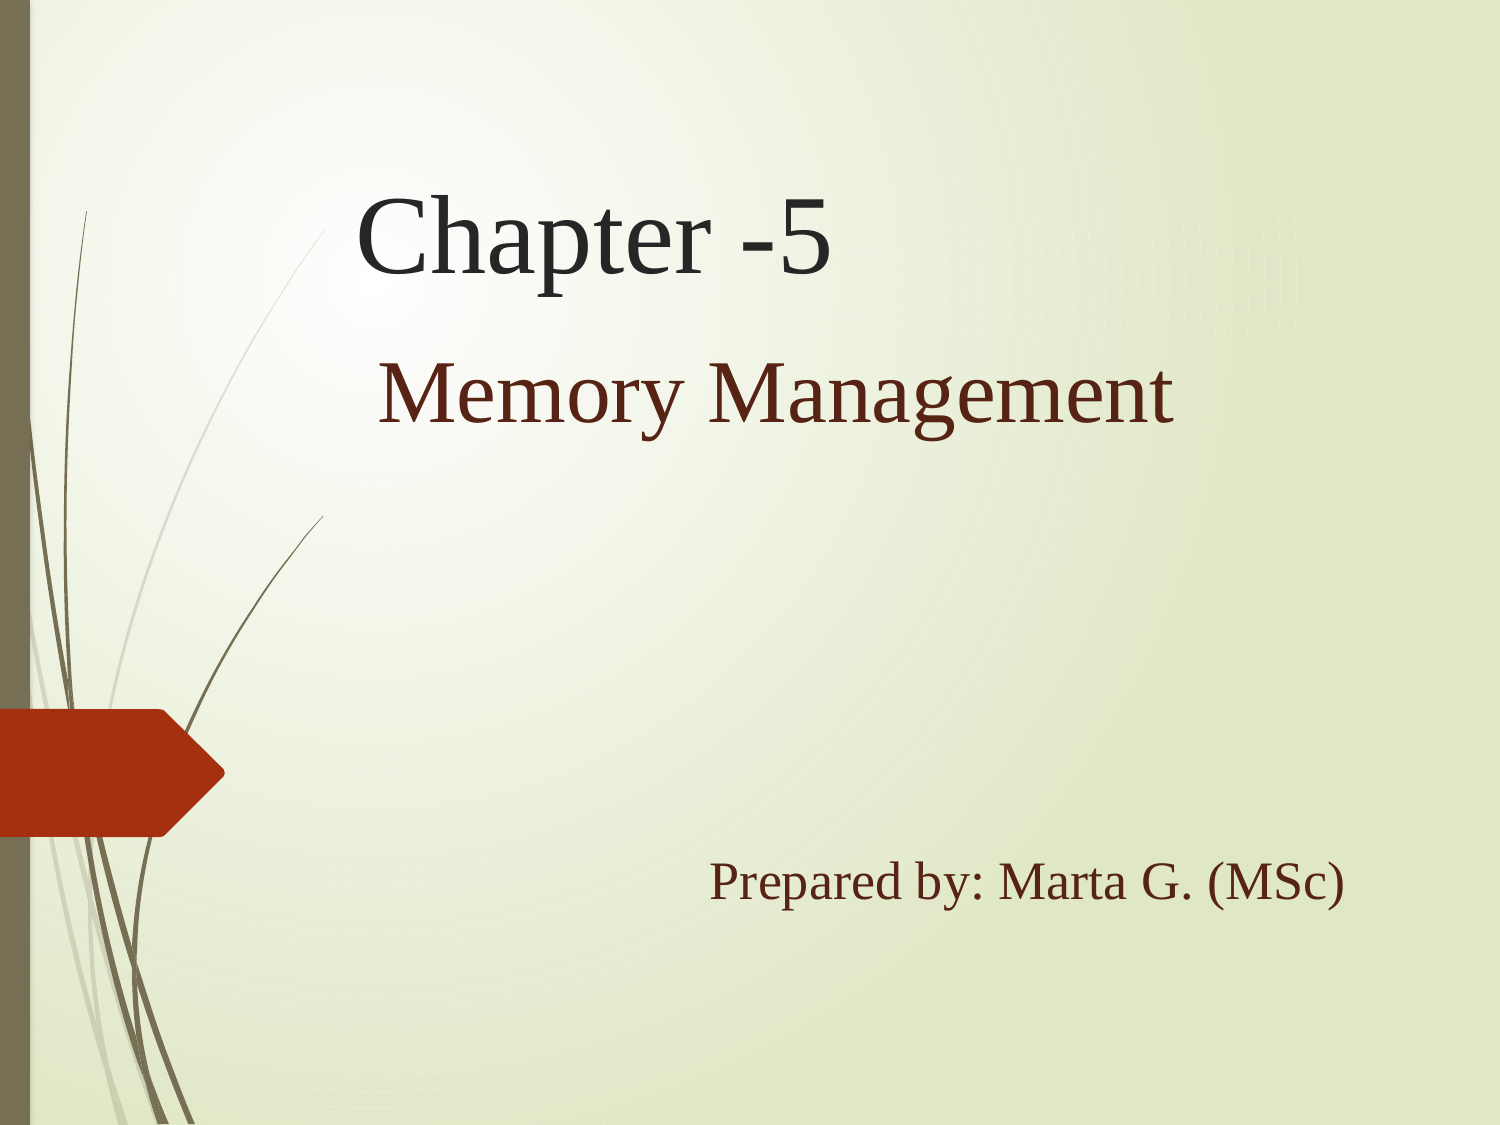

# Chapter -5
Memory Management

Prepared by: Marta G. (MSc)